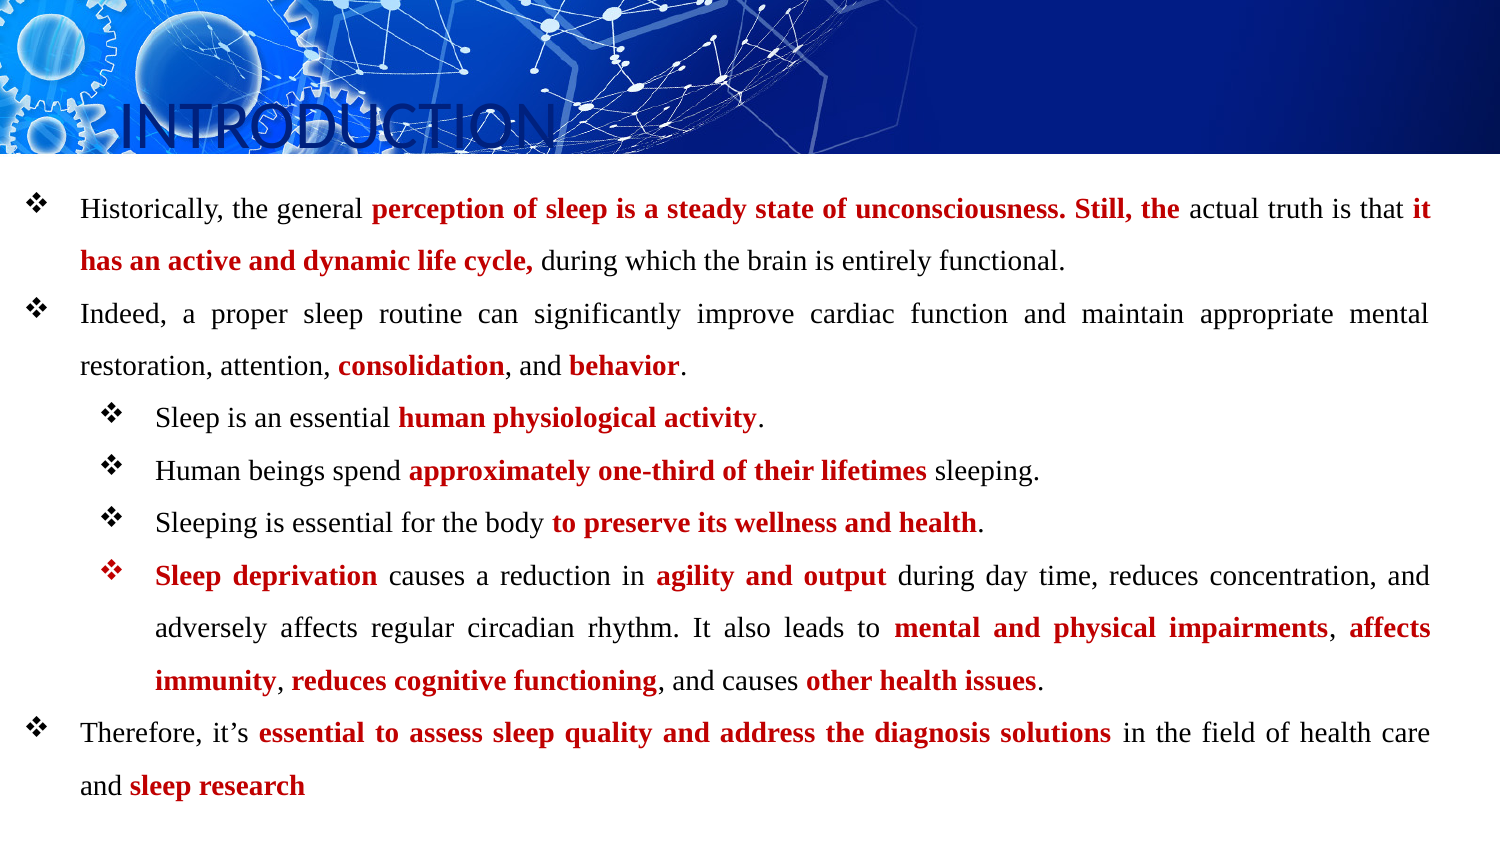

# INTRODUCTION
Historically, the general perception of sleep is a steady state of unconsciousness. Still, the actual truth is that it has an active and dynamic life cycle, during which the brain is entirely functional.
Indeed, a proper sleep routine can significantly improve cardiac function and maintain appropriate mental restoration, attention, consolidation, and behavior.
Sleep is an essential human physiological activity.
Human beings spend approximately one-third of their lifetimes sleeping.
Sleeping is essential for the body to preserve its wellness and health.
Sleep deprivation causes a reduction in agility and output during day time, reduces concentration, and adversely affects regular circadian rhythm. It also leads to mental and physical impairments, affects immunity, reduces cognitive functioning, and causes other health issues.
Therefore, it’s essential to assess sleep quality and address the diagnosis solutions in the field of health care and sleep research